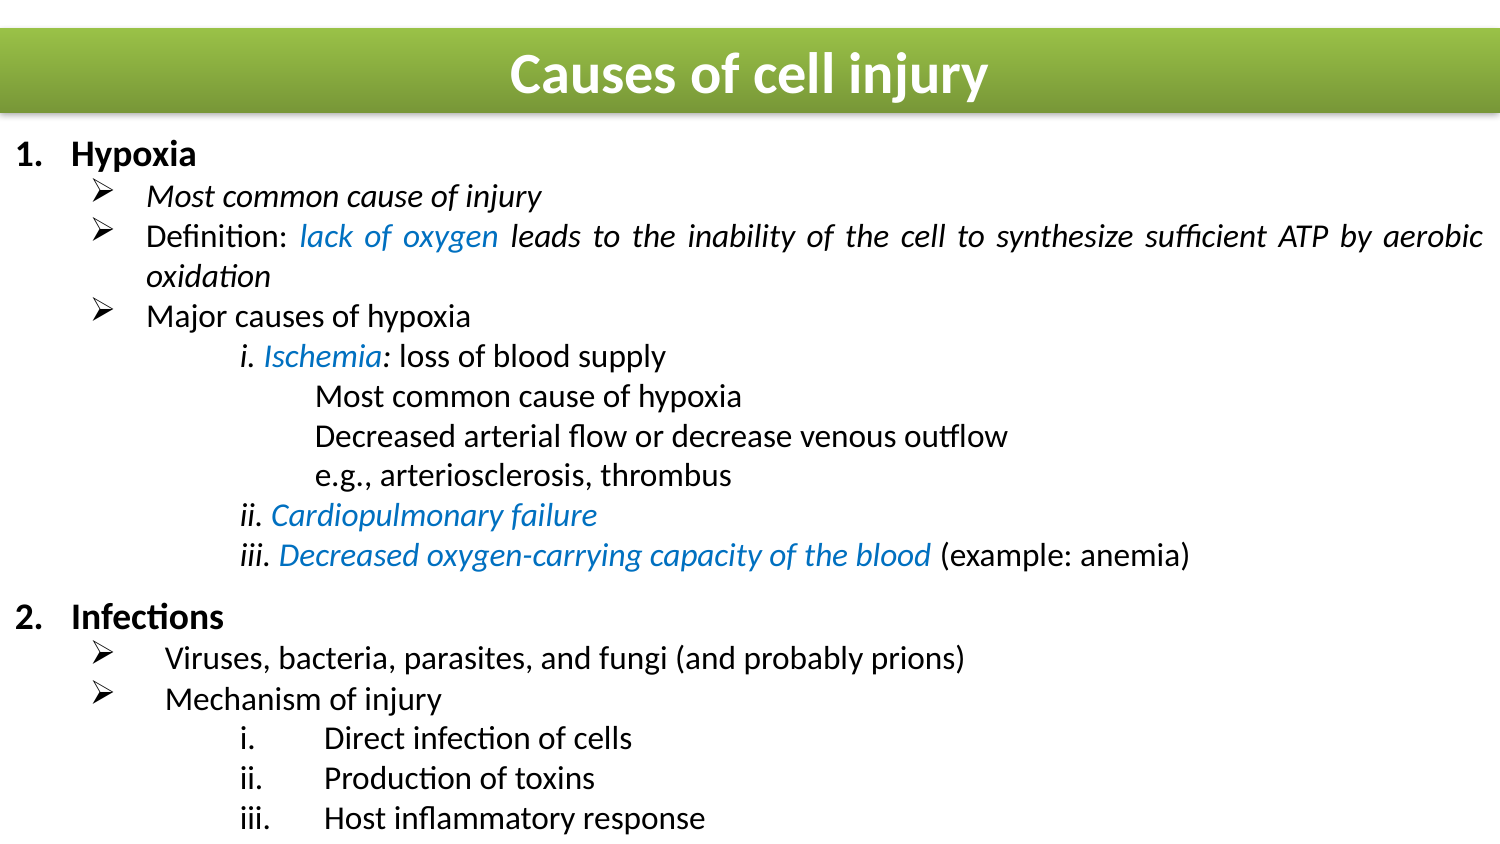

Causes of cell injury
Hypoxia
Most common cause of injury
Definition: lack of oxygen leads to the inability of the cell to synthesize sufficient ATP by aerobic oxidation
Major causes of hypoxia
i. Ischemia: loss of blood supply
Most common cause of hypoxia
Decreased arterial flow or decrease venous outflow
e.g., arteriosclerosis, thrombus
ii. Cardiopulmonary failure
iii. Decreased oxygen-carrying capacity of the blood (example: anemia)
Infections
Viruses, bacteria, parasites, and fungi (and probably prions)
Mechanism of injury
Direct infection of cells
Production of toxins
Host inflammatory response